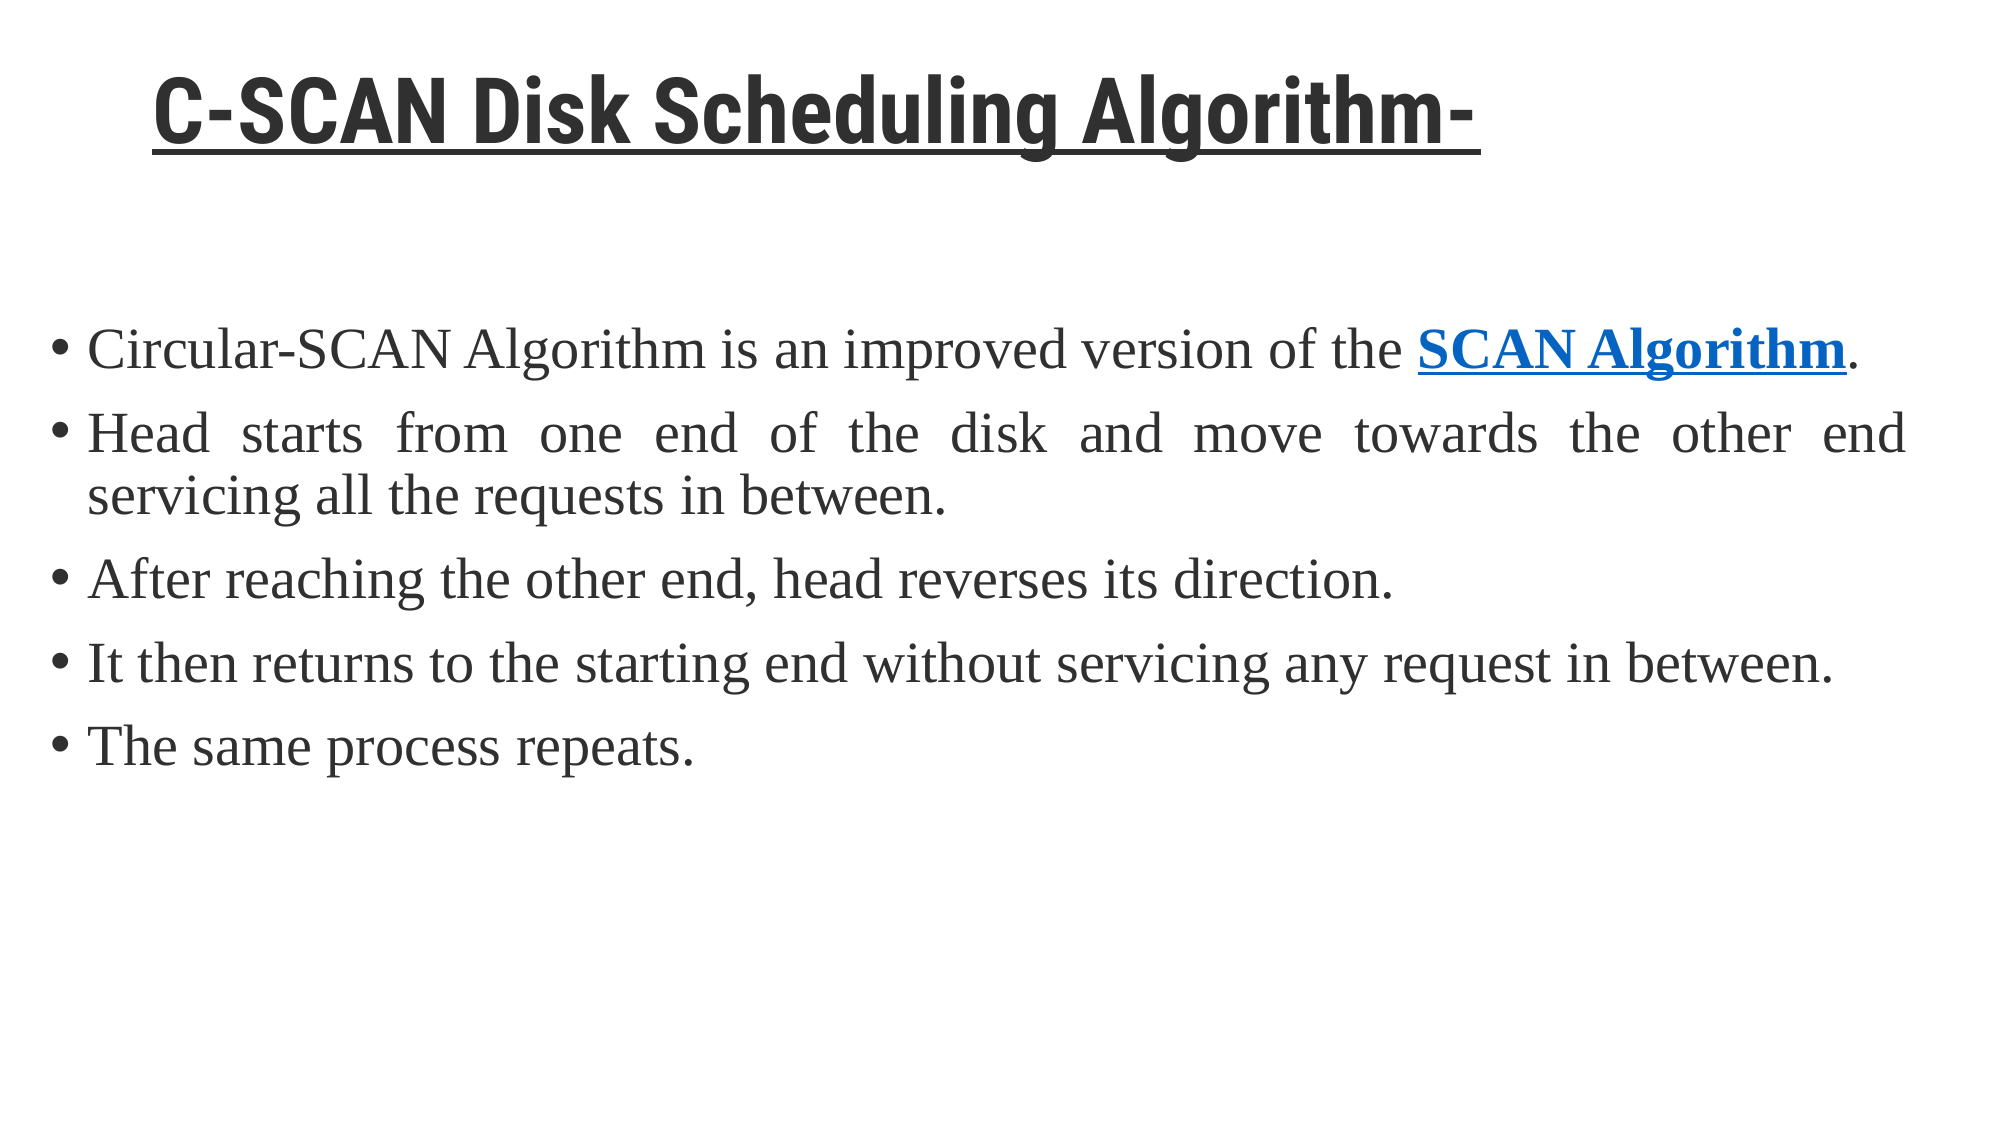

# C-SCAN Disk Scheduling Algorithm-

Circular-SCAN Algorithm is an improved version of the SCAN Algorithm.
Head starts from one end of the disk and move towards the other end servicing all the requests in between.
After reaching the other end, head reverses its direction.
It then returns to the starting end without servicing any request in between.
The same process repeats.